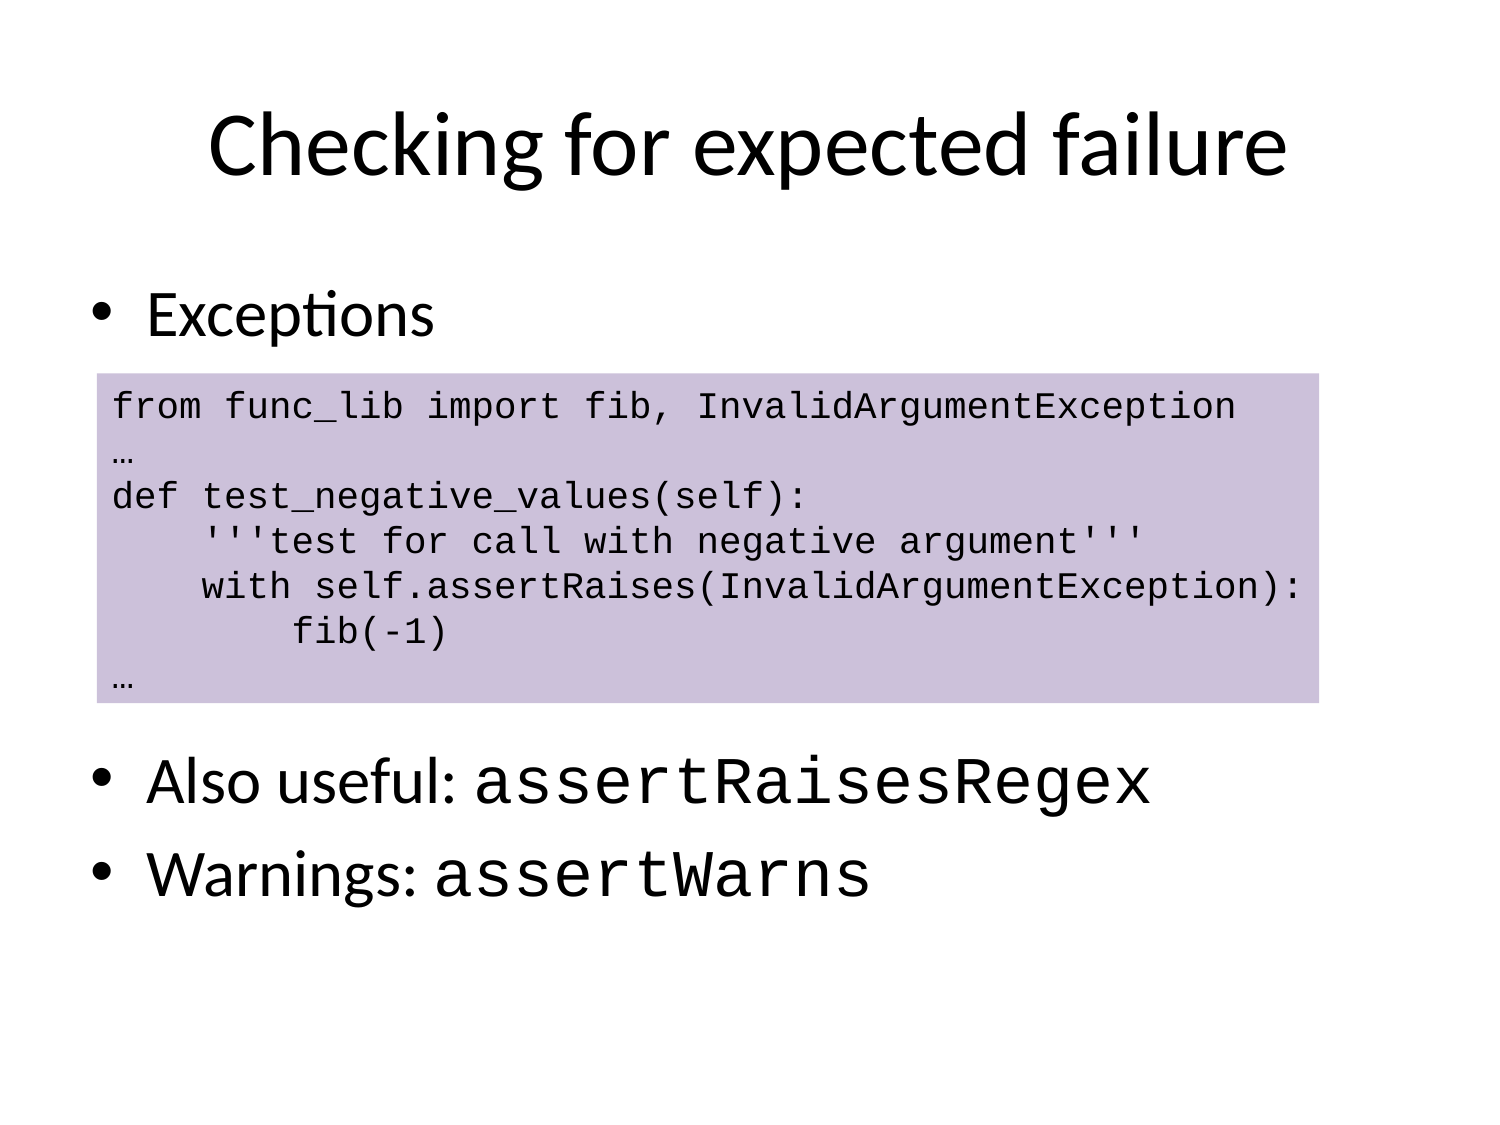

# Checking for expected failure
Exceptions

Also useful: assertRaisesRegex
Warnings: assertWarns
from func_lib import fib, InvalidArgumentException
…
def test_negative_values(self):
    '''test for call with negative argument'''
    with self.assertRaises(InvalidArgumentException):
        fib(-1)
…